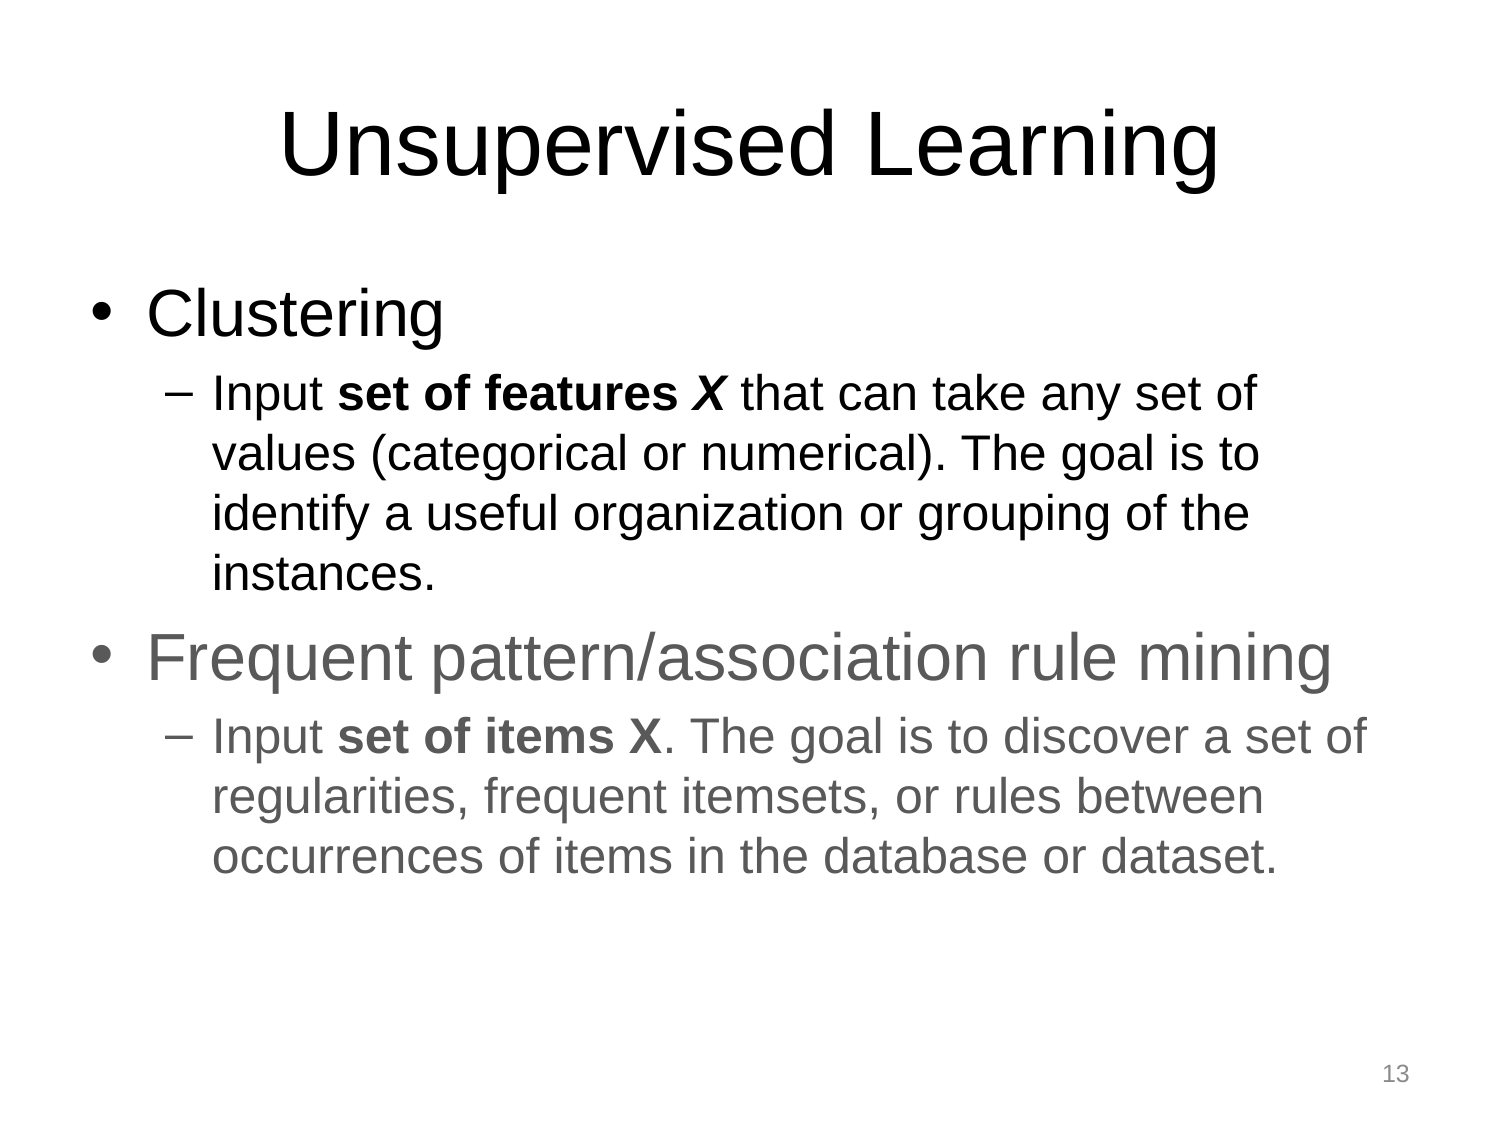

# Unsupervised Learning
Clustering
Input set of features X that can take any set of values (categorical or numerical). The goal is to identify a useful organization or grouping of the instances.
Frequent pattern/association rule mining
Input set of items X. The goal is to discover a set of regularities, frequent itemsets, or rules between occurrences of items in the database or dataset.
13